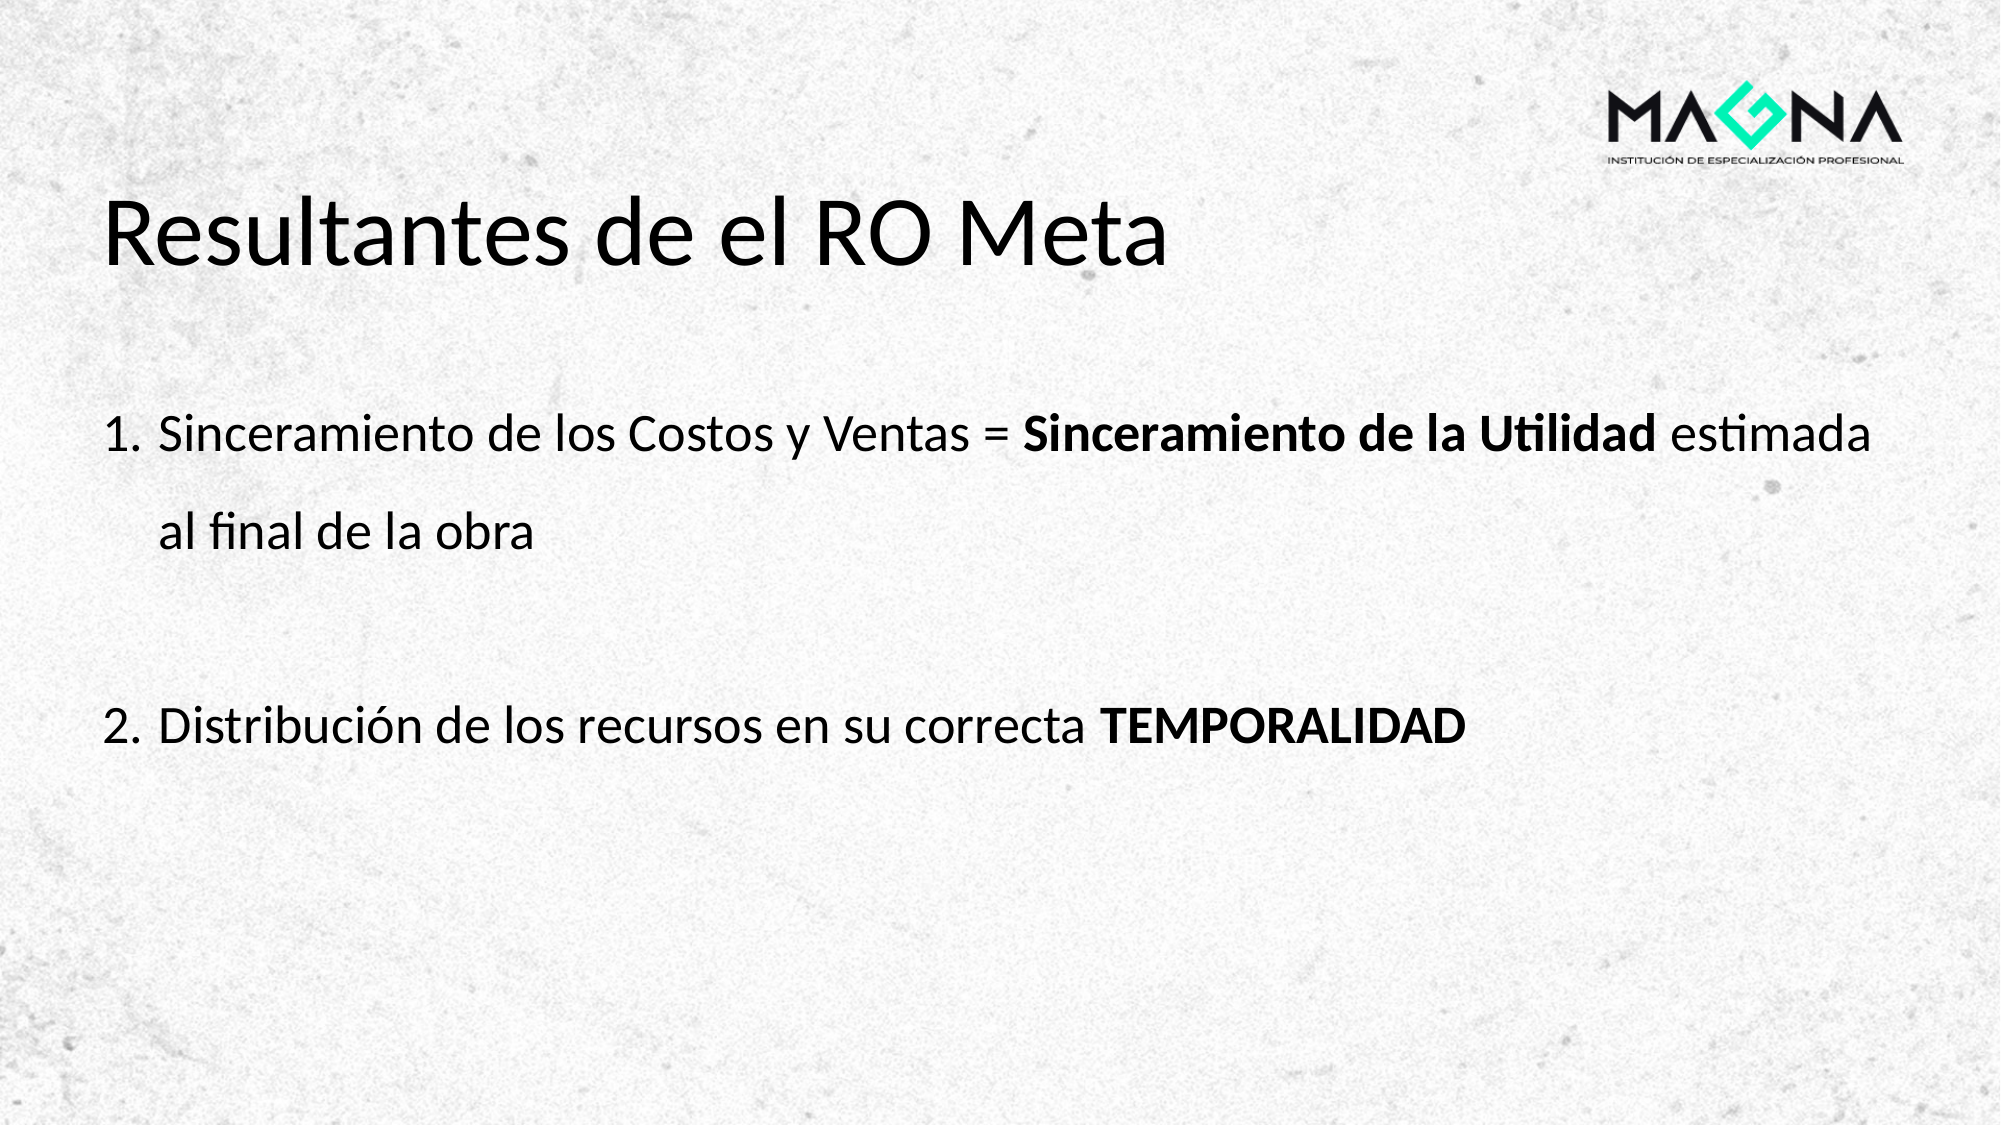

Resultantes de el RO Meta
Sinceramiento de los Costos y Ventas = Sinceramiento de la Utilidad estimada al final de la obra

Distribución de los recursos en su correcta TEMPORALIDAD